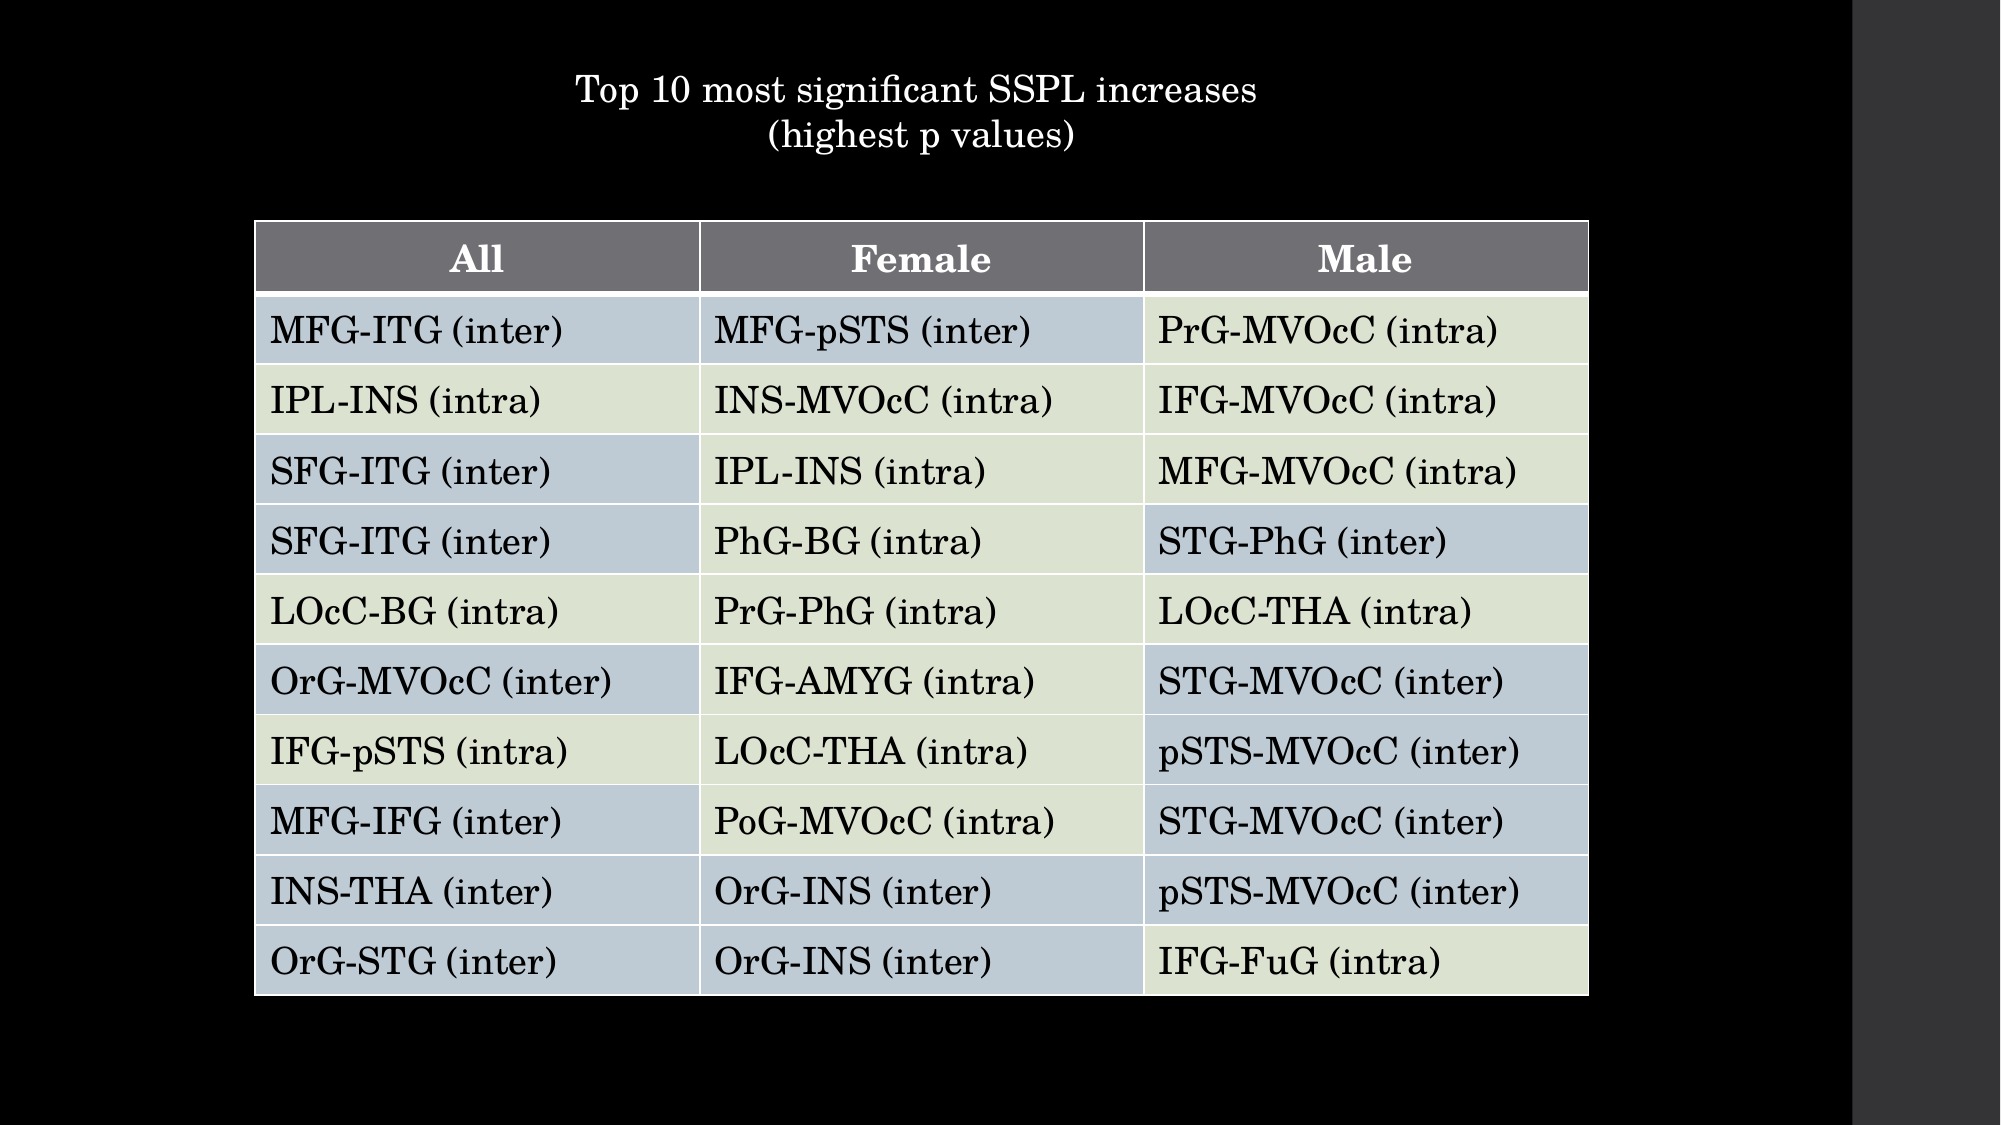

Top 10 most significant SSPL increases
(highest p values)
| All | Female | Male |
| --- | --- | --- |
| MFG-ITG (inter) | MFG-pSTS (inter) | PrG-MVOcC (intra) |
| IPL-INS (intra) | INS-MVOcC (intra) | IFG-MVOcC (intra) |
| SFG-ITG (inter) | IPL-INS (intra) | MFG-MVOcC (intra) |
| SFG-ITG (inter) | PhG-BG (intra) | STG-PhG (inter) |
| LOcC-BG (intra) | PrG-PhG (intra) | LOcC-THA (intra) |
| OrG-MVOcC (inter) | IFG-AMYG (intra) | STG-MVOcC (inter) |
| IFG-pSTS (intra) | LOcC-THA (intra) | pSTS-MVOcC (inter) |
| MFG-IFG (inter) | PoG-MVOcC (intra) | STG-MVOcC (inter) |
| INS-THA (inter) | OrG-INS (inter) | pSTS-MVOcC (inter) |
| OrG-STG (inter) | OrG-INS (inter) | IFG-FuG (intra) |